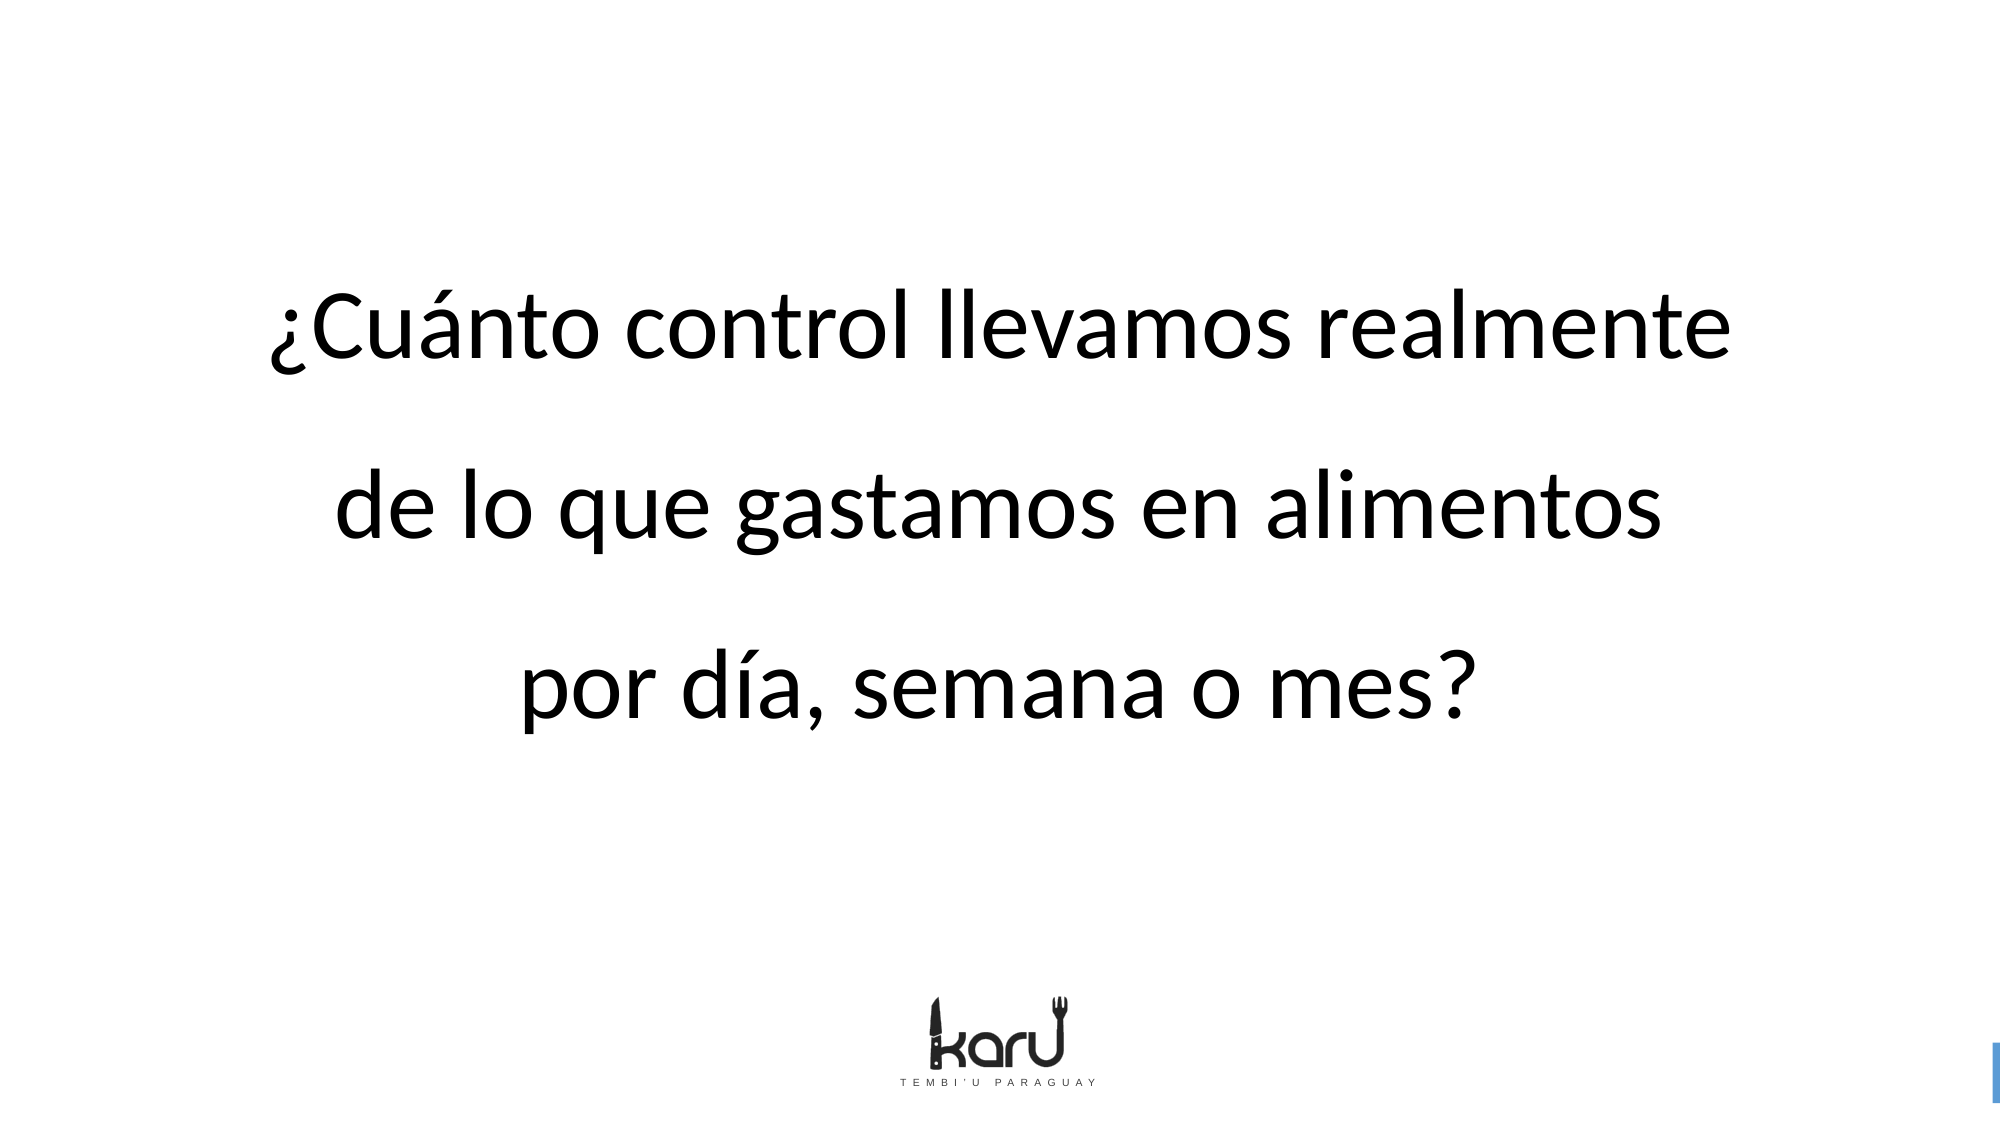

# ¿Cuánto control llevamos realmente de lo que gastamos en alimentos por día, semana o mes?